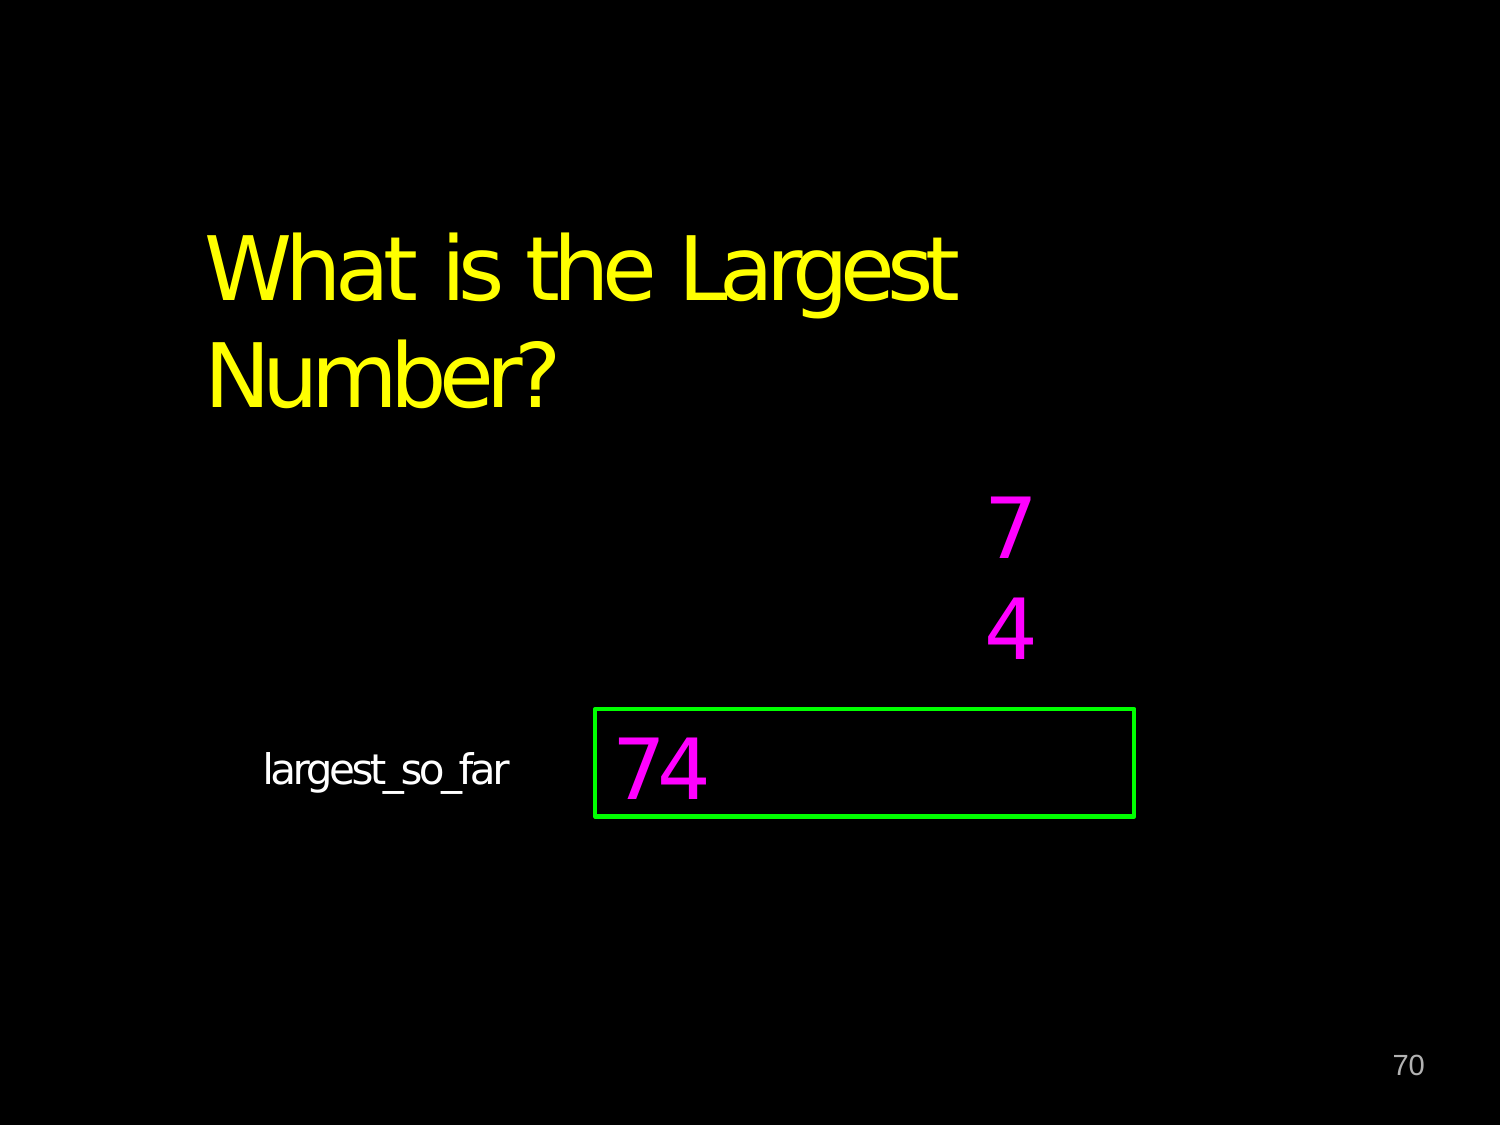

# What is the Largest Number?
74
74
largest_so_far
70